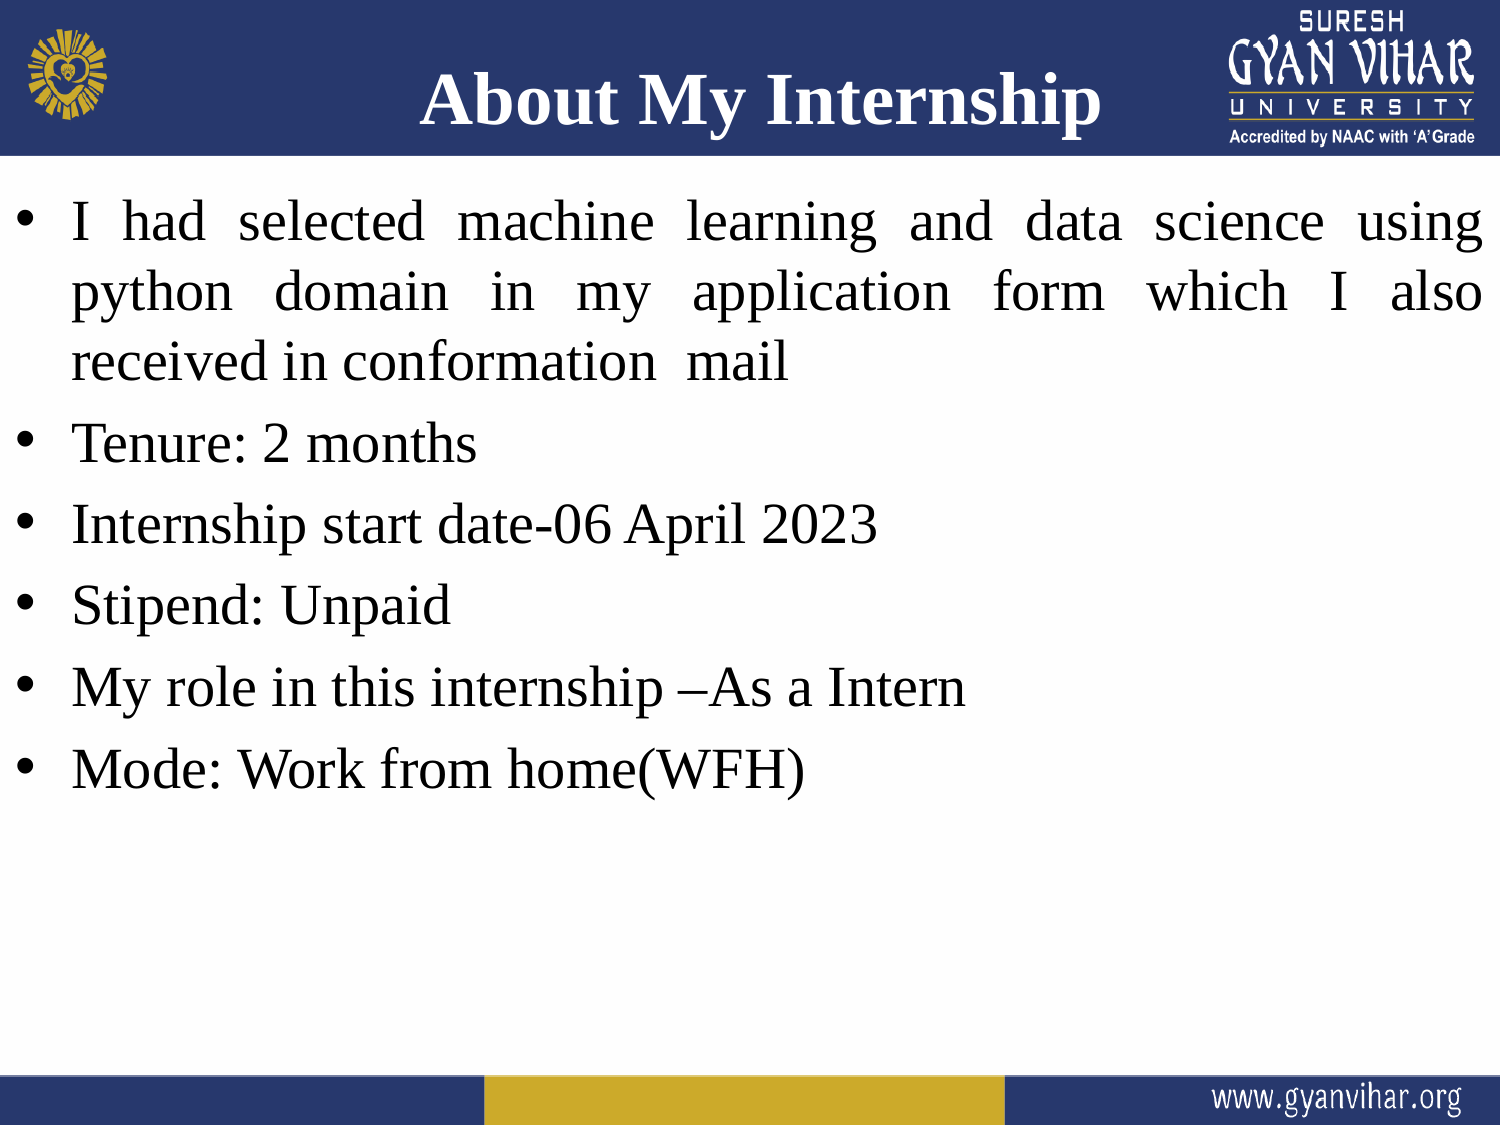

# About My Internship
I had selected machine learning and data science using python domain in my application form which I also received in conformation  mail
Tenure: 2 months
Internship start date-06 April 2023
Stipend: Unpaid
My role in this internship –As a Intern
Mode: Work from home(WFH)